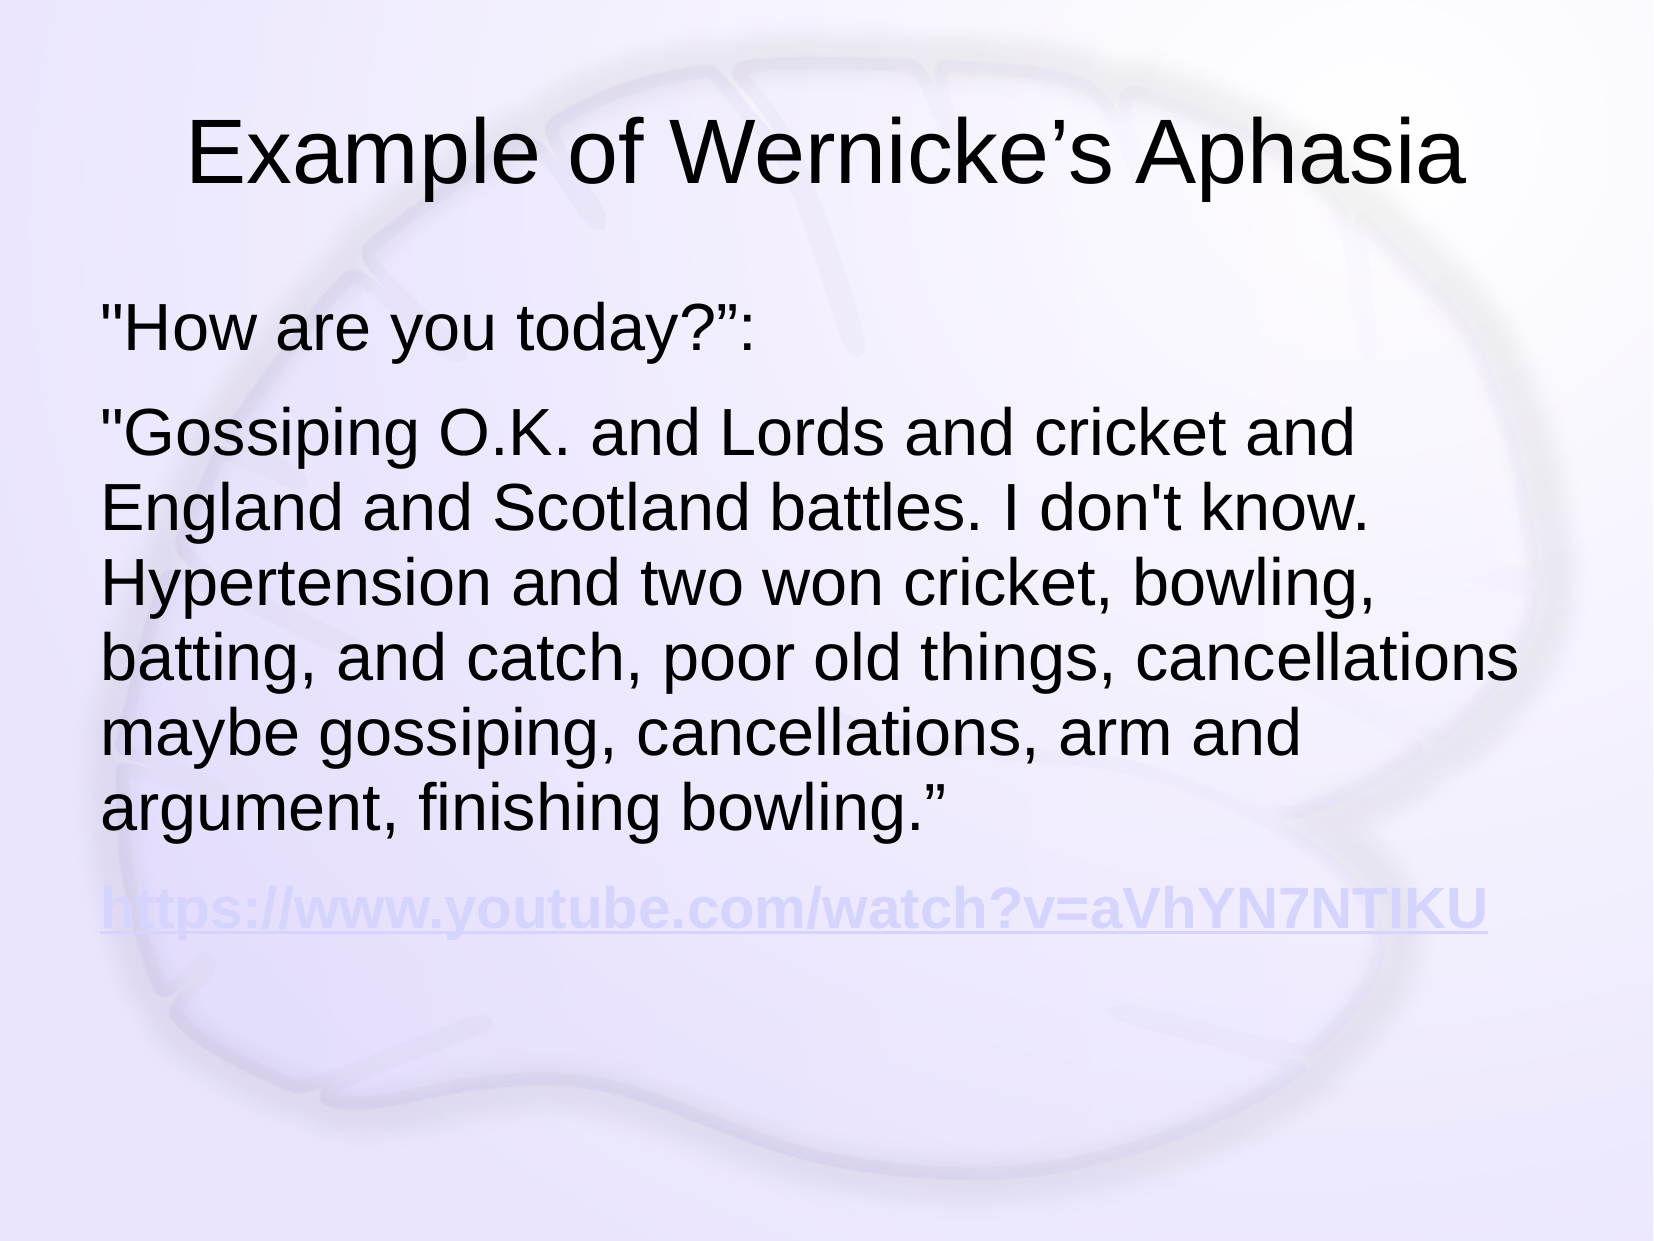

# Example of Wernicke’s Aphasia
"How are you today?”:
"Gossiping O.K. and Lords and cricket and England and Scotland battles. I don't know. Hypertension and two won cricket, bowling, batting, and catch, poor old things, cancellations maybe gossiping, cancellations, arm and argument, finishing bowling.”
https://www.youtube.com/watch?v=aVhYN7NTIKU